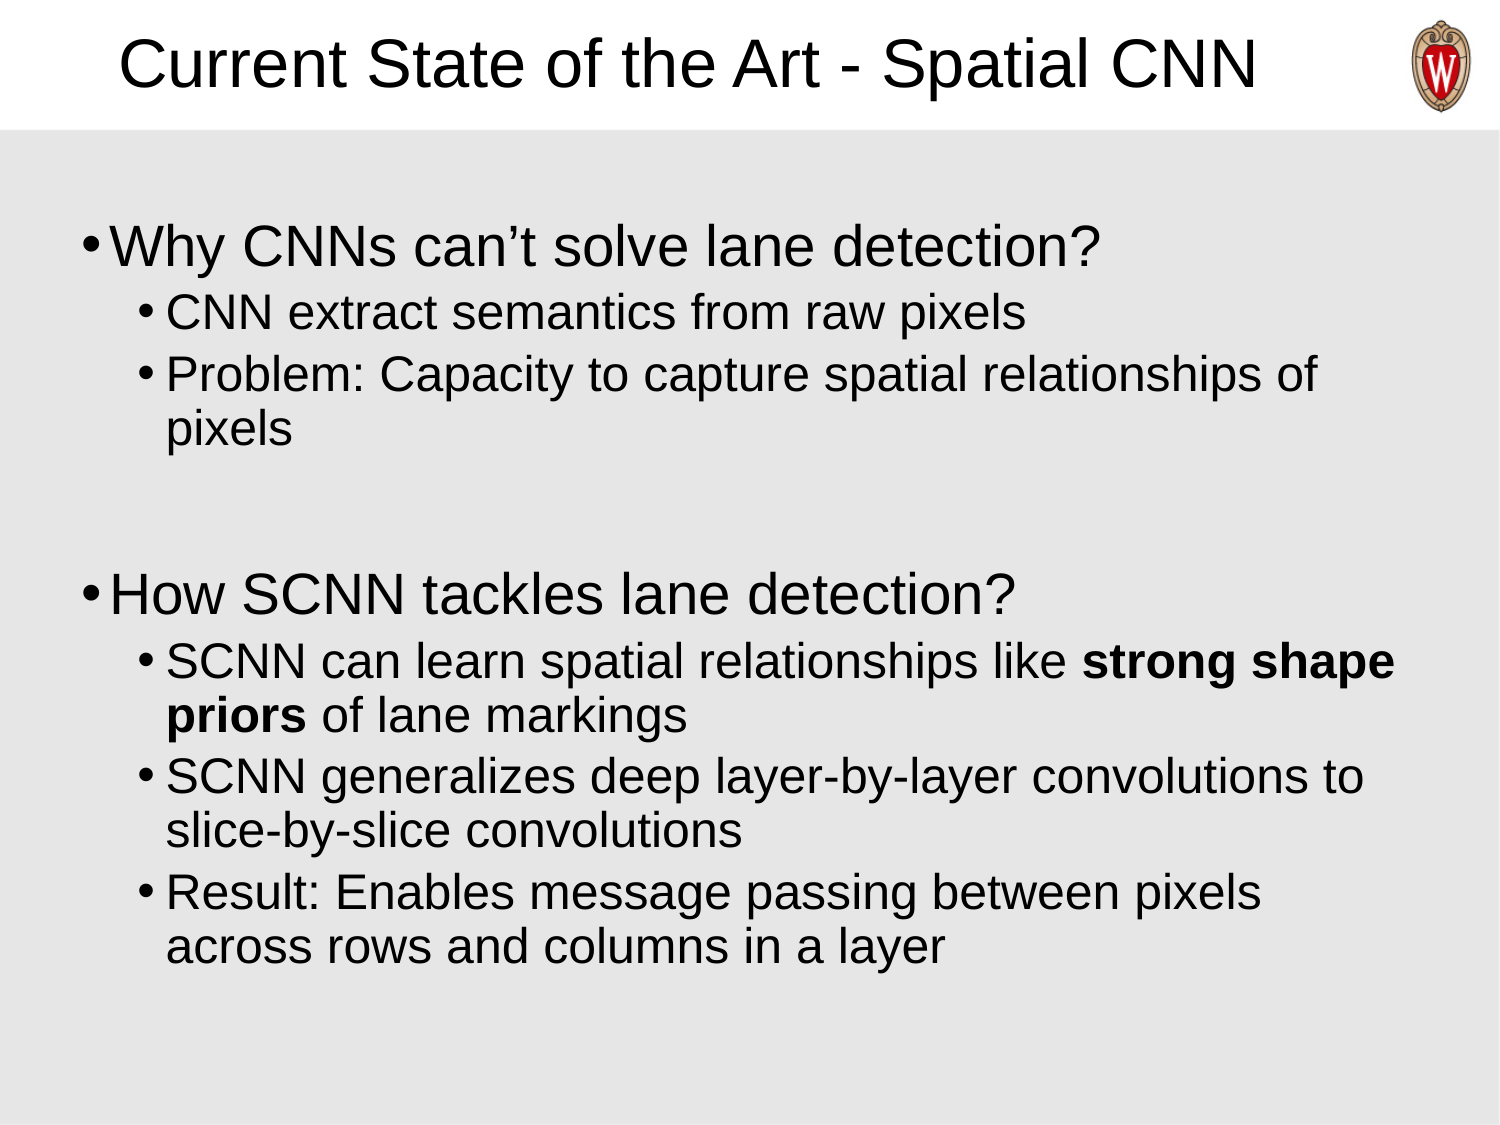

# Current State of the Art - Spatial CNN
Why CNNs can’t solve lane detection?
CNN extract semantics from raw pixels
Problem: Capacity to capture spatial relationships of pixels

How SCNN tackles lane detection?
SCNN can learn spatial relationships like strong shape priors of lane markings
SCNN generalizes deep layer-by-layer convolutions to slice-by-slice convolutions
Result: Enables message passing between pixels across rows and columns in a layer